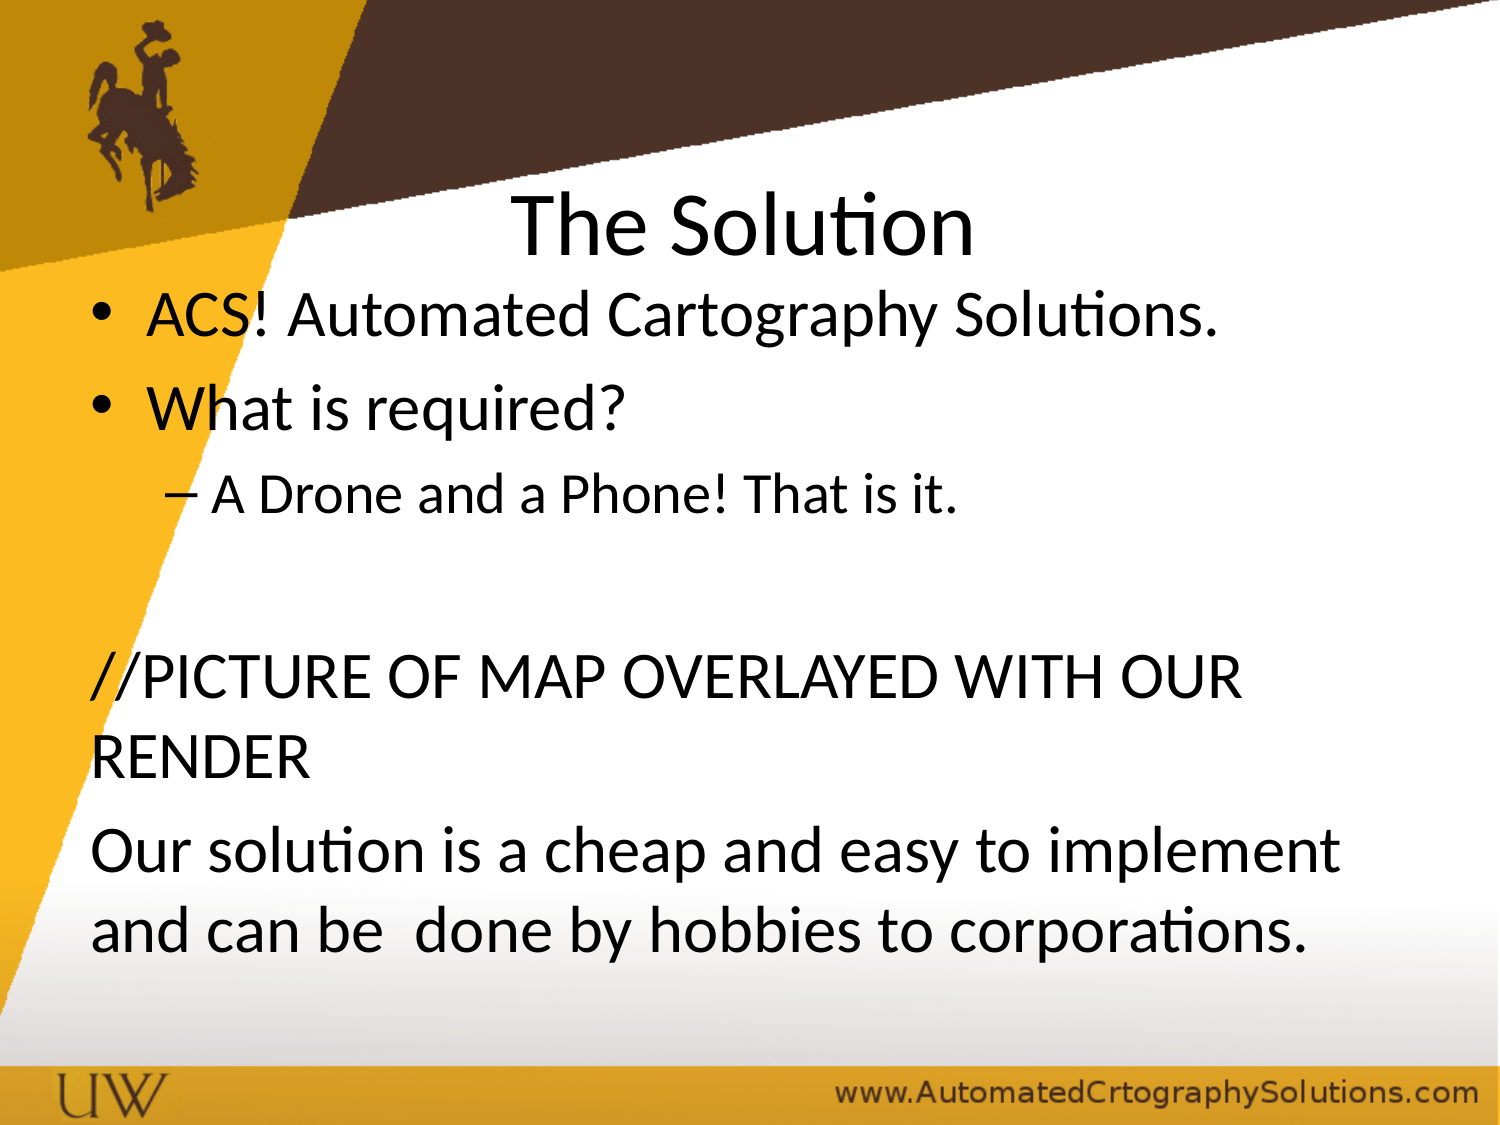

# The Solution
ACS! Automated Cartography Solutions.
What is required?
A Drone and a Phone! That is it.

//PICTURE OF MAP OVERLAYED WITH OUR RENDER
Our solution is a cheap and easy to implement and can be  done by hobbies to corporations.